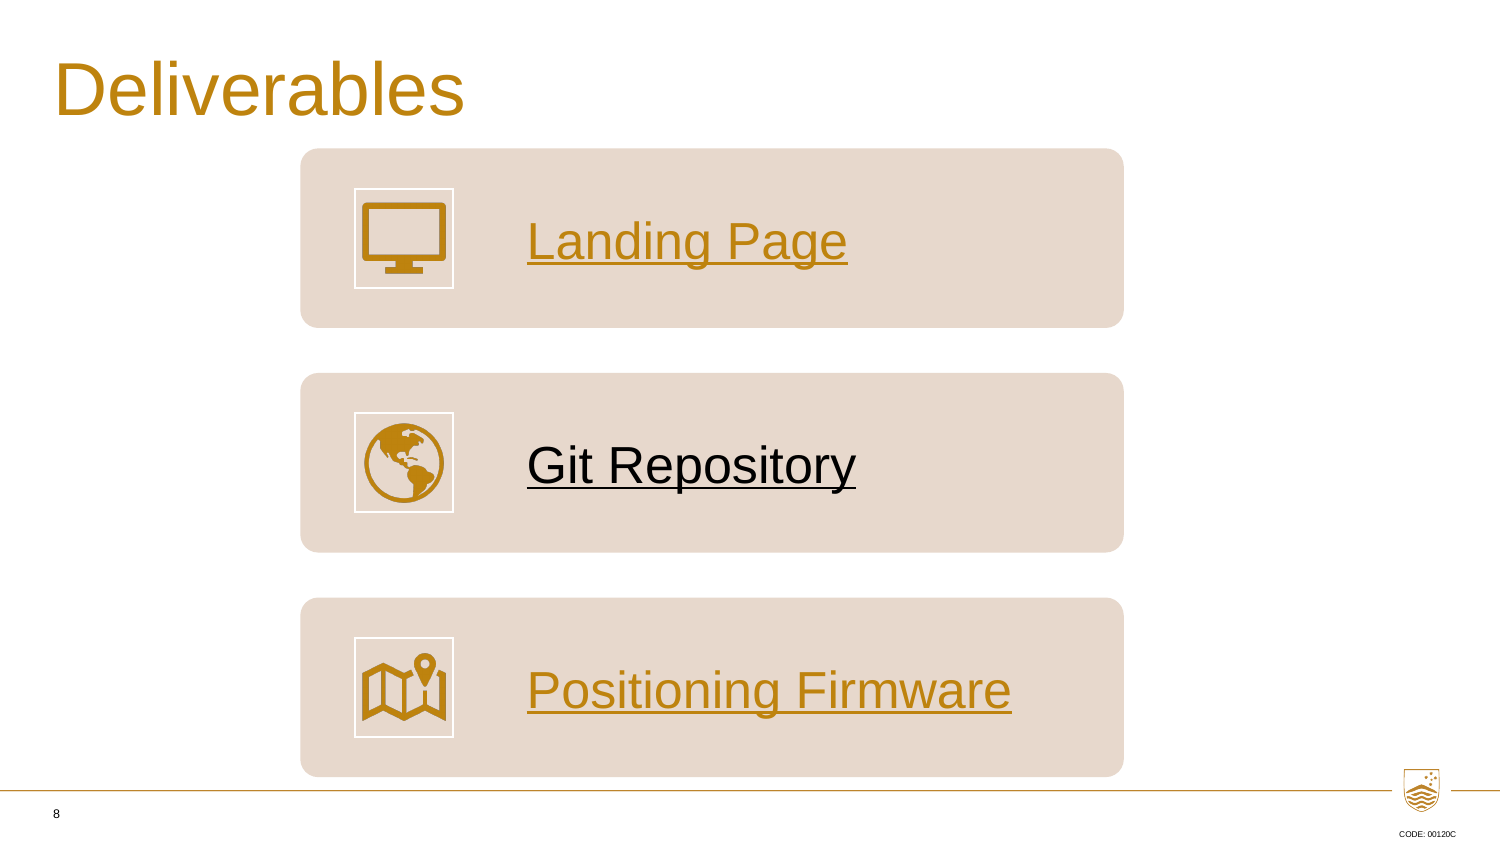

Deliverables

Landing Page
Git Repository
Positioning Firmware

8
DD MMM YY